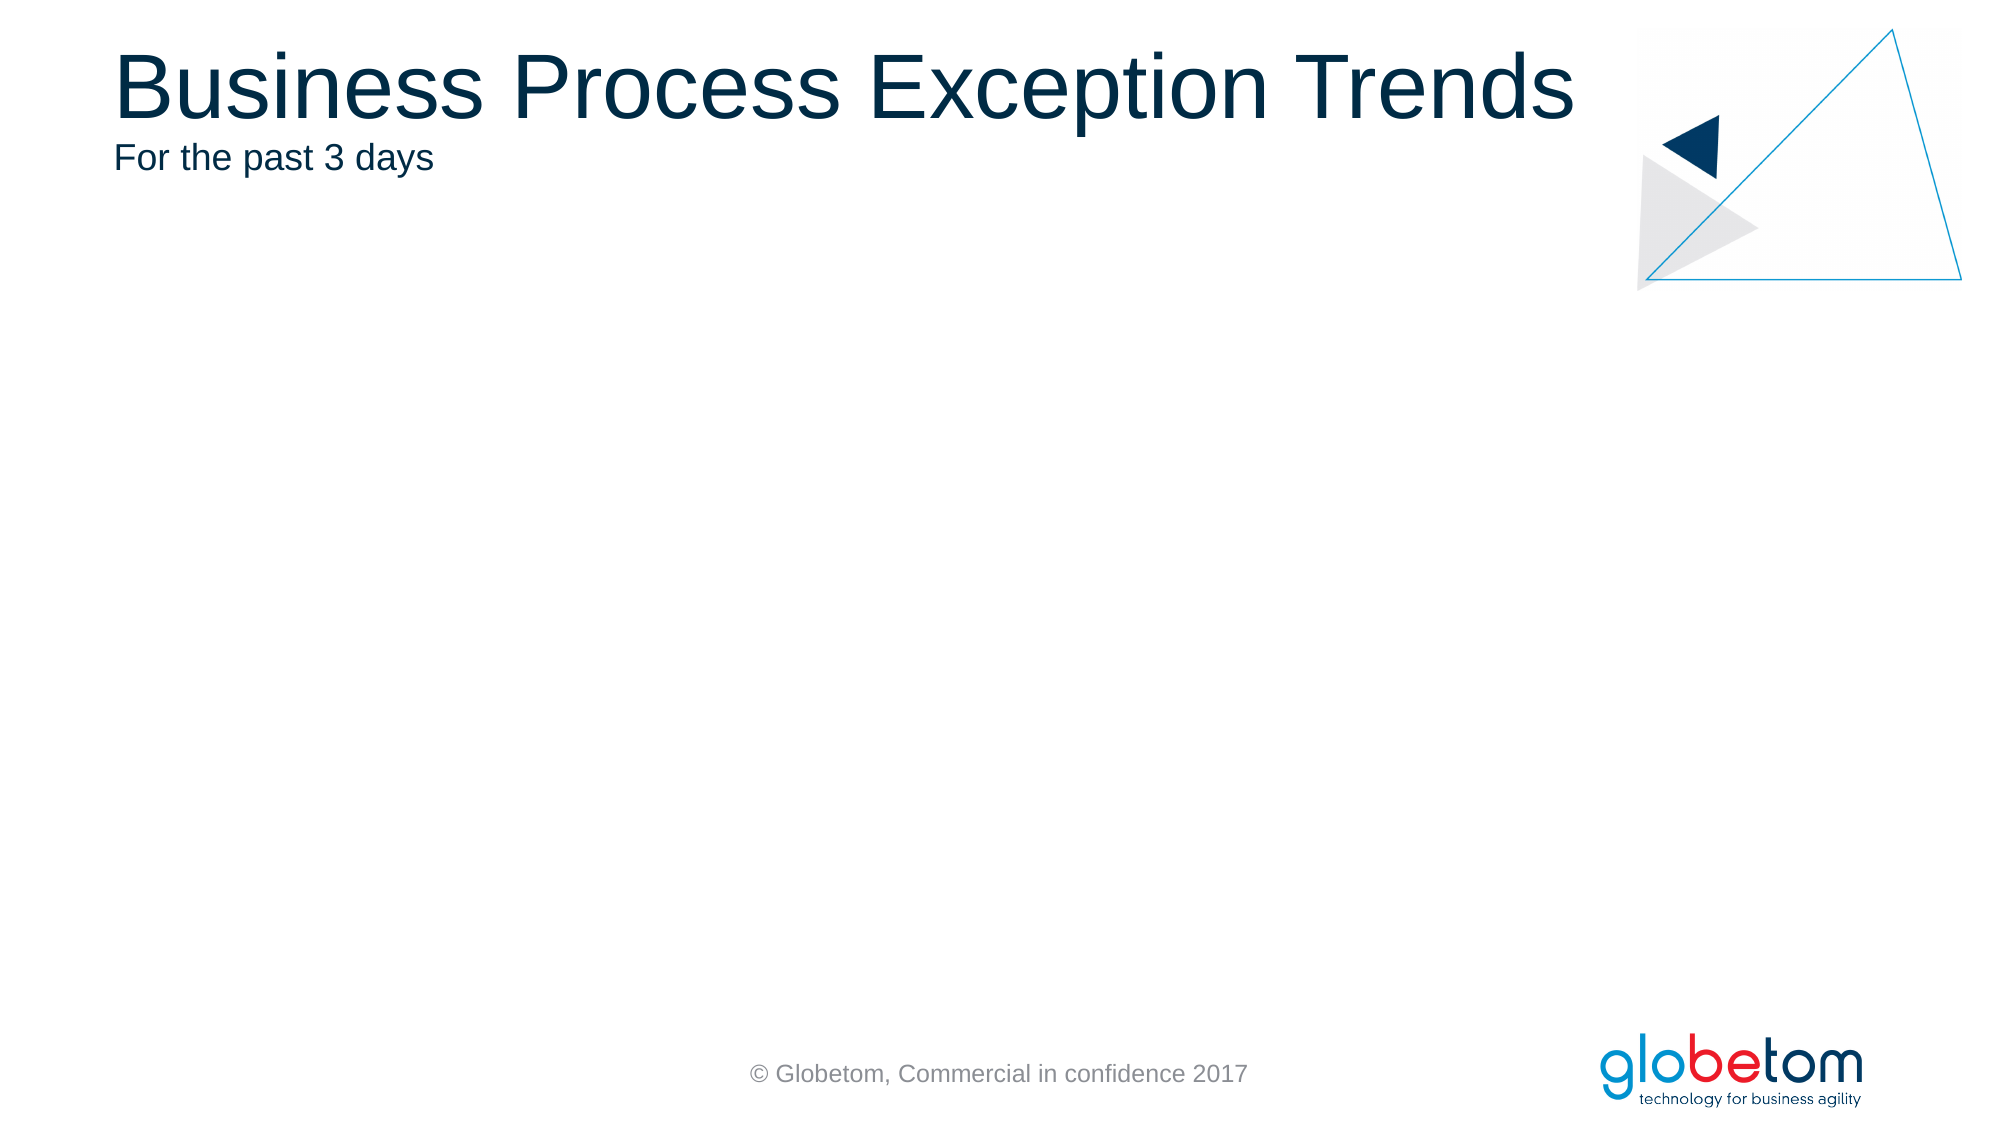

# Business Process Exception Trends For the past 3 days
© Globetom, Commercial in confidence 2017